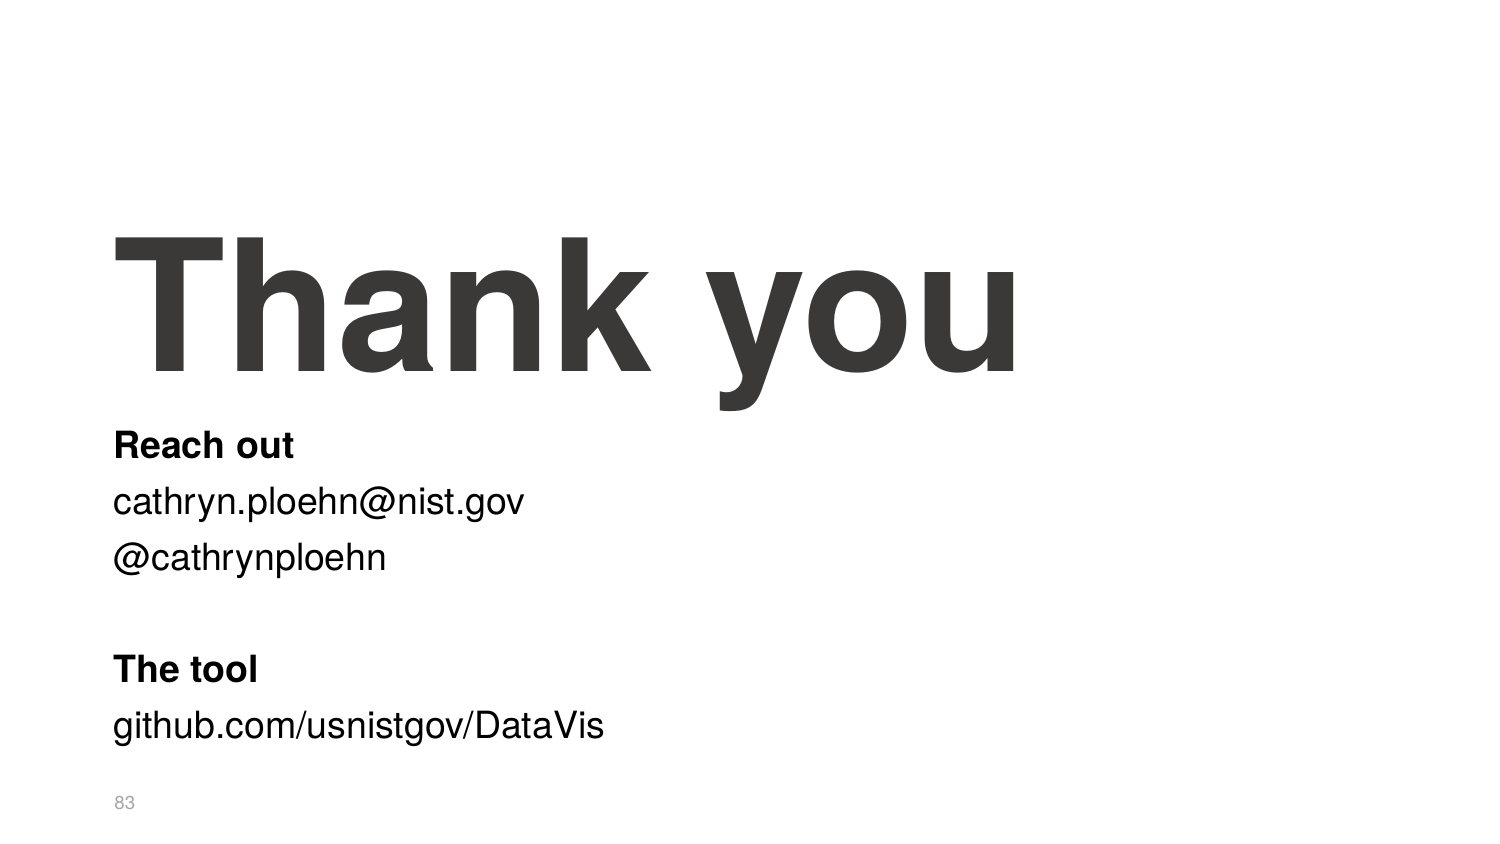

# Thank you
Reach out
cathryn.ploehn@nist.gov
@cathrynploehn

The tool
github.com/usnistgov/DataVis
83